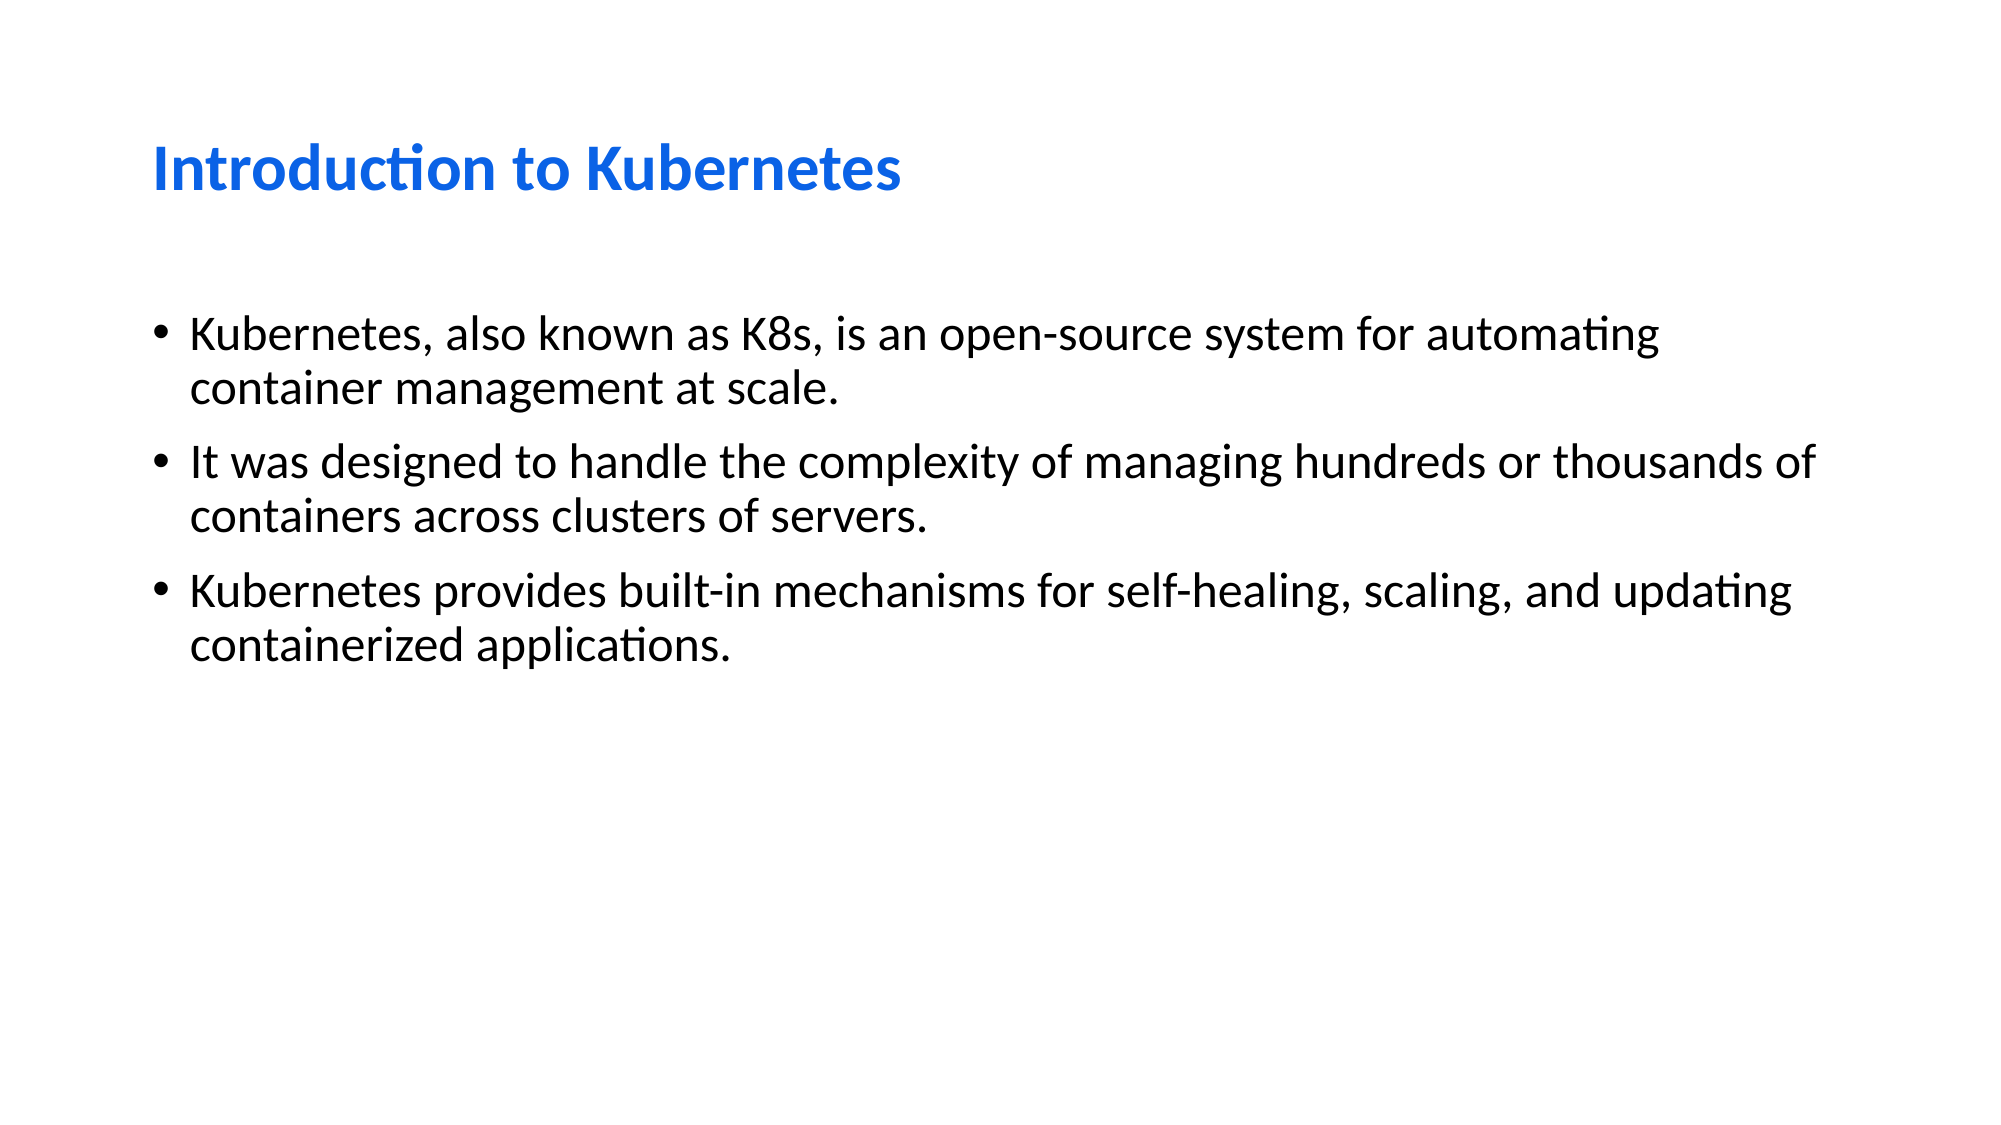

# Introduction to Kubernetes
Kubernetes, also known as K8s, is an open-source system for automating container management at scale.
It was designed to handle the complexity of managing hundreds or thousands of containers across clusters of servers.
Kubernetes provides built-in mechanisms for self-healing, scaling, and updating containerized applications.